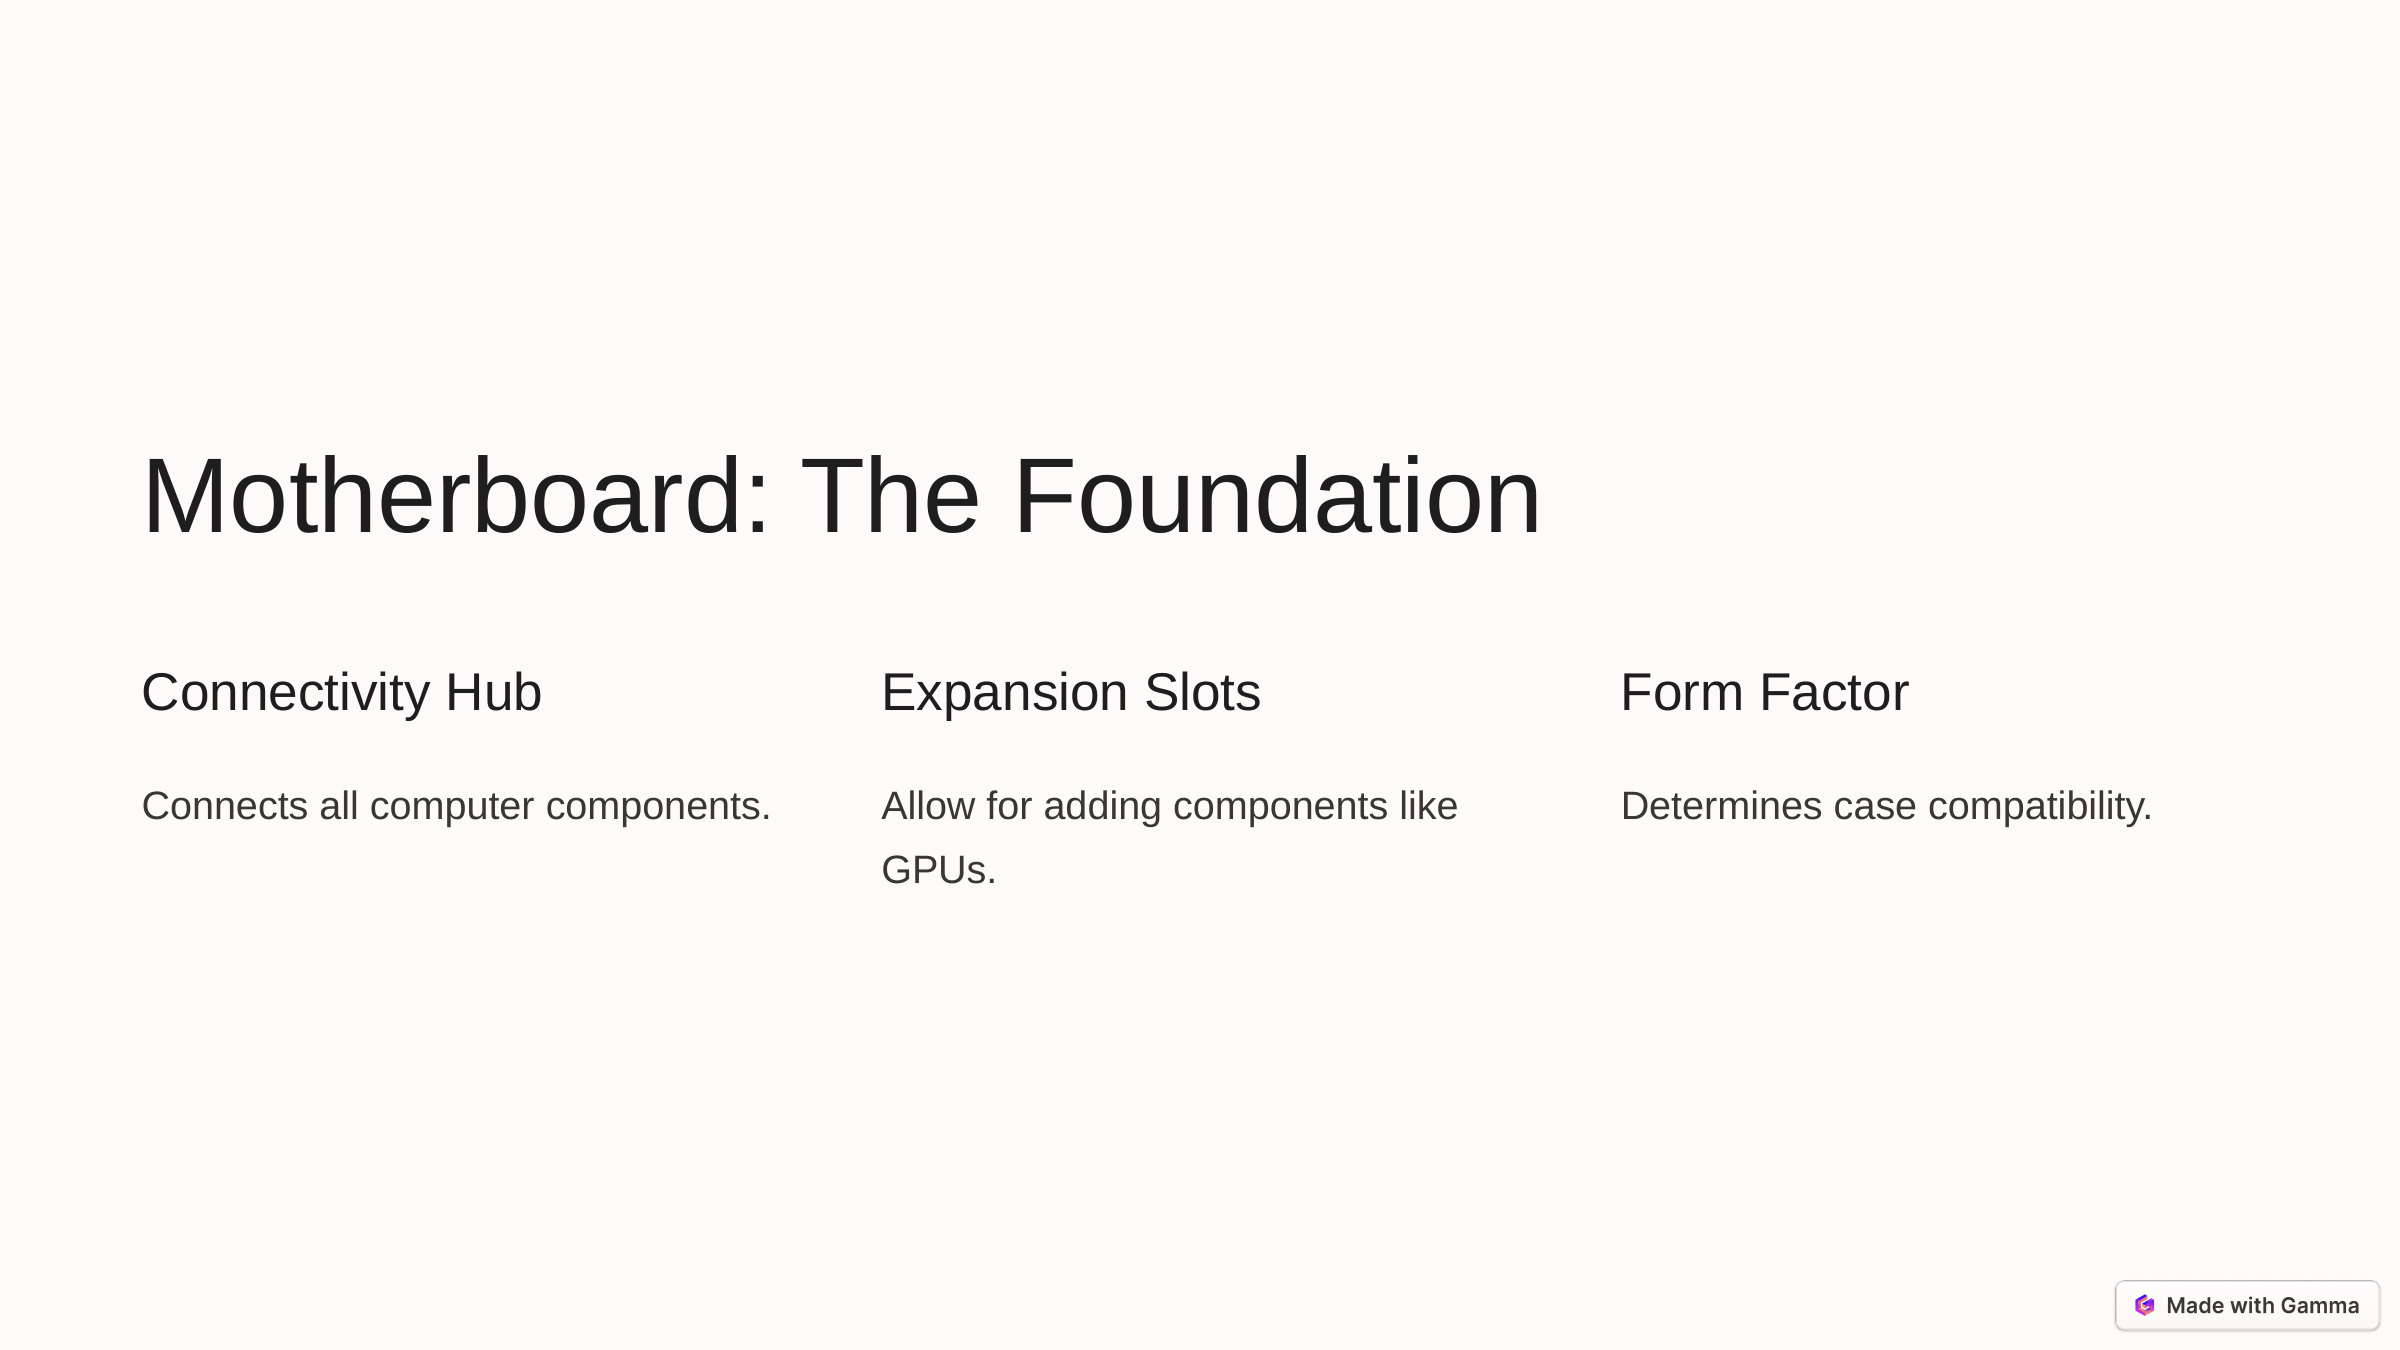

Motherboard: The Foundation
Connectivity Hub
Expansion Slots
Form Factor
Connects all computer components.
Allow for adding components like GPUs.
Determines case compatibility.